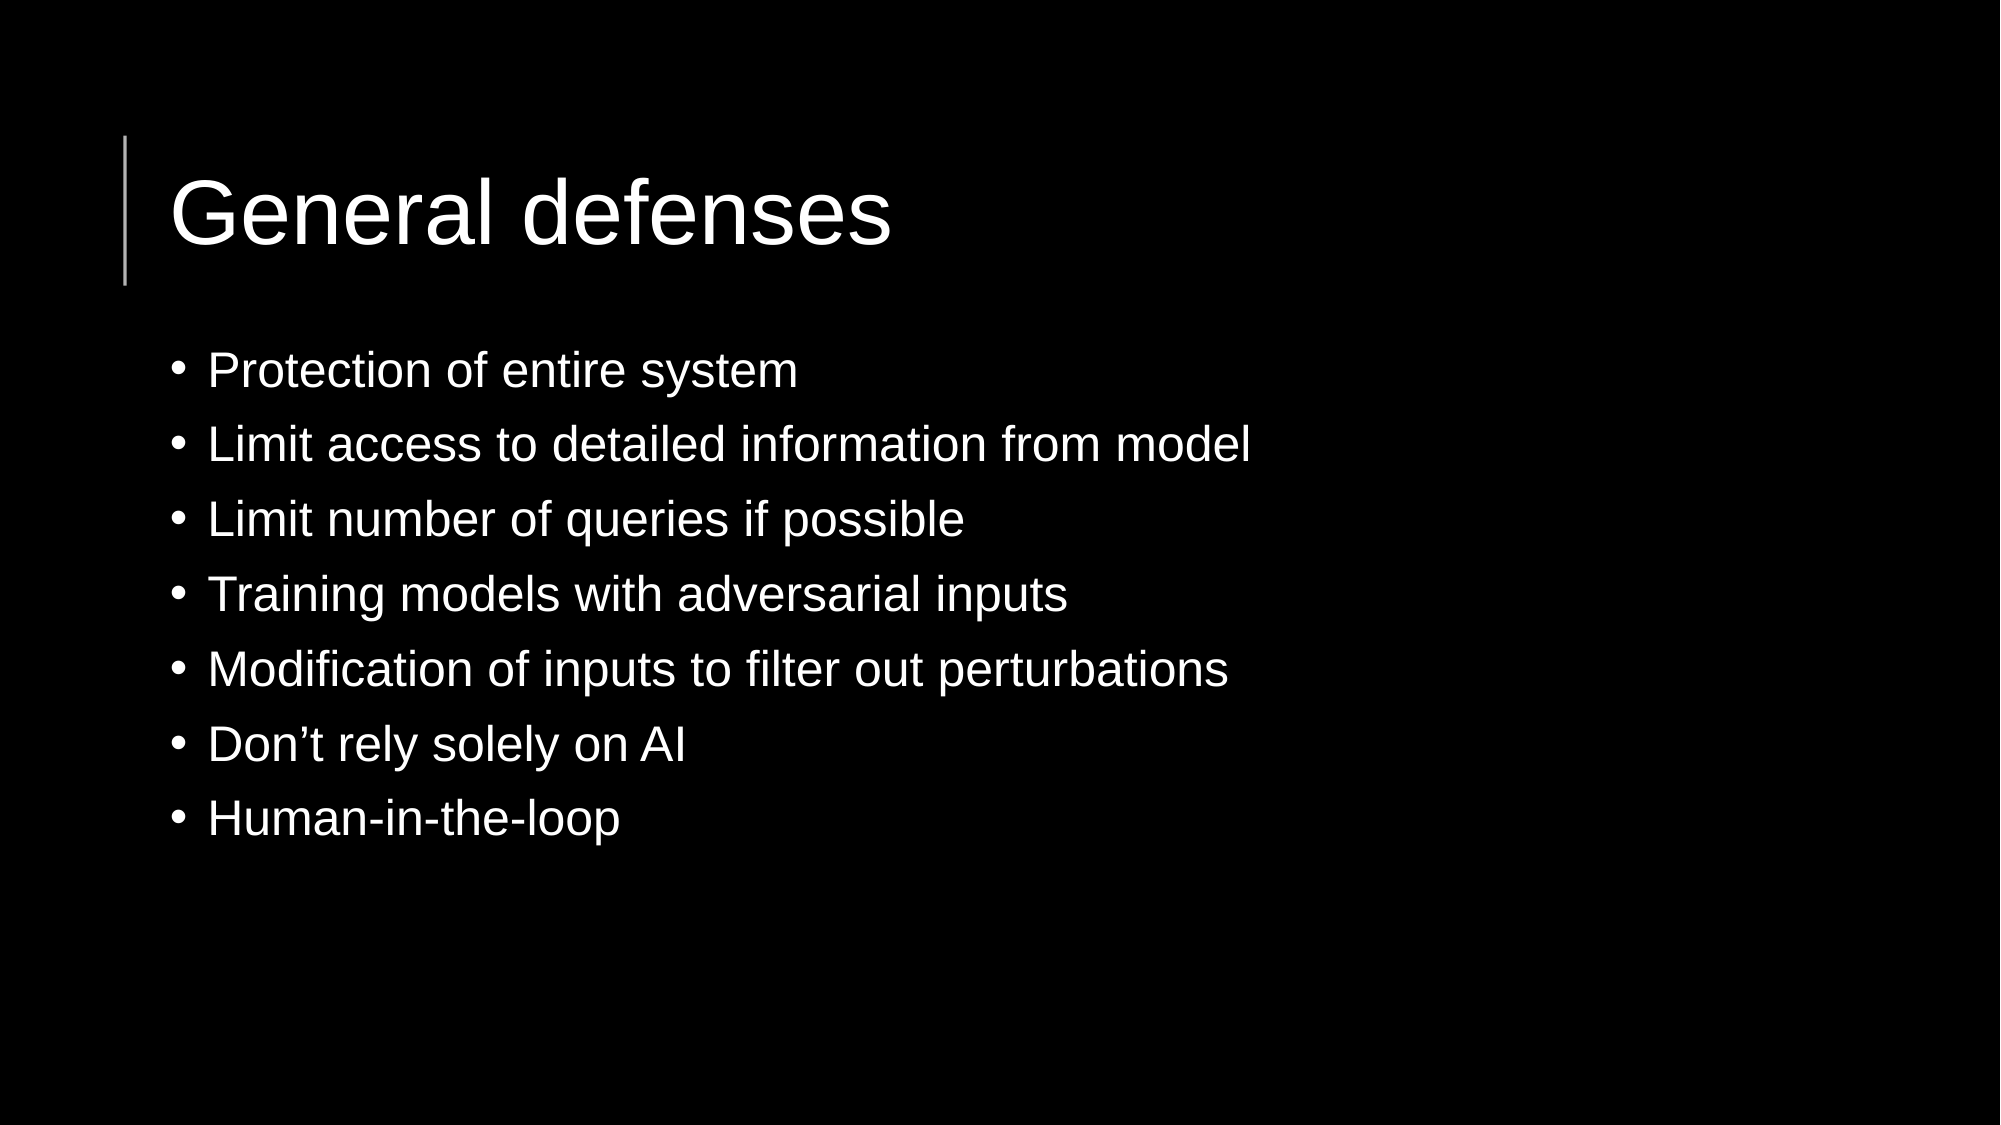

# General defenses
Protection of entire system
Limit access to detailed information from model
Limit number of queries if possible
Training models with adversarial inputs
Modification of inputs to filter out perturbations
Don’t rely solely on AI
Human-in-the-loop